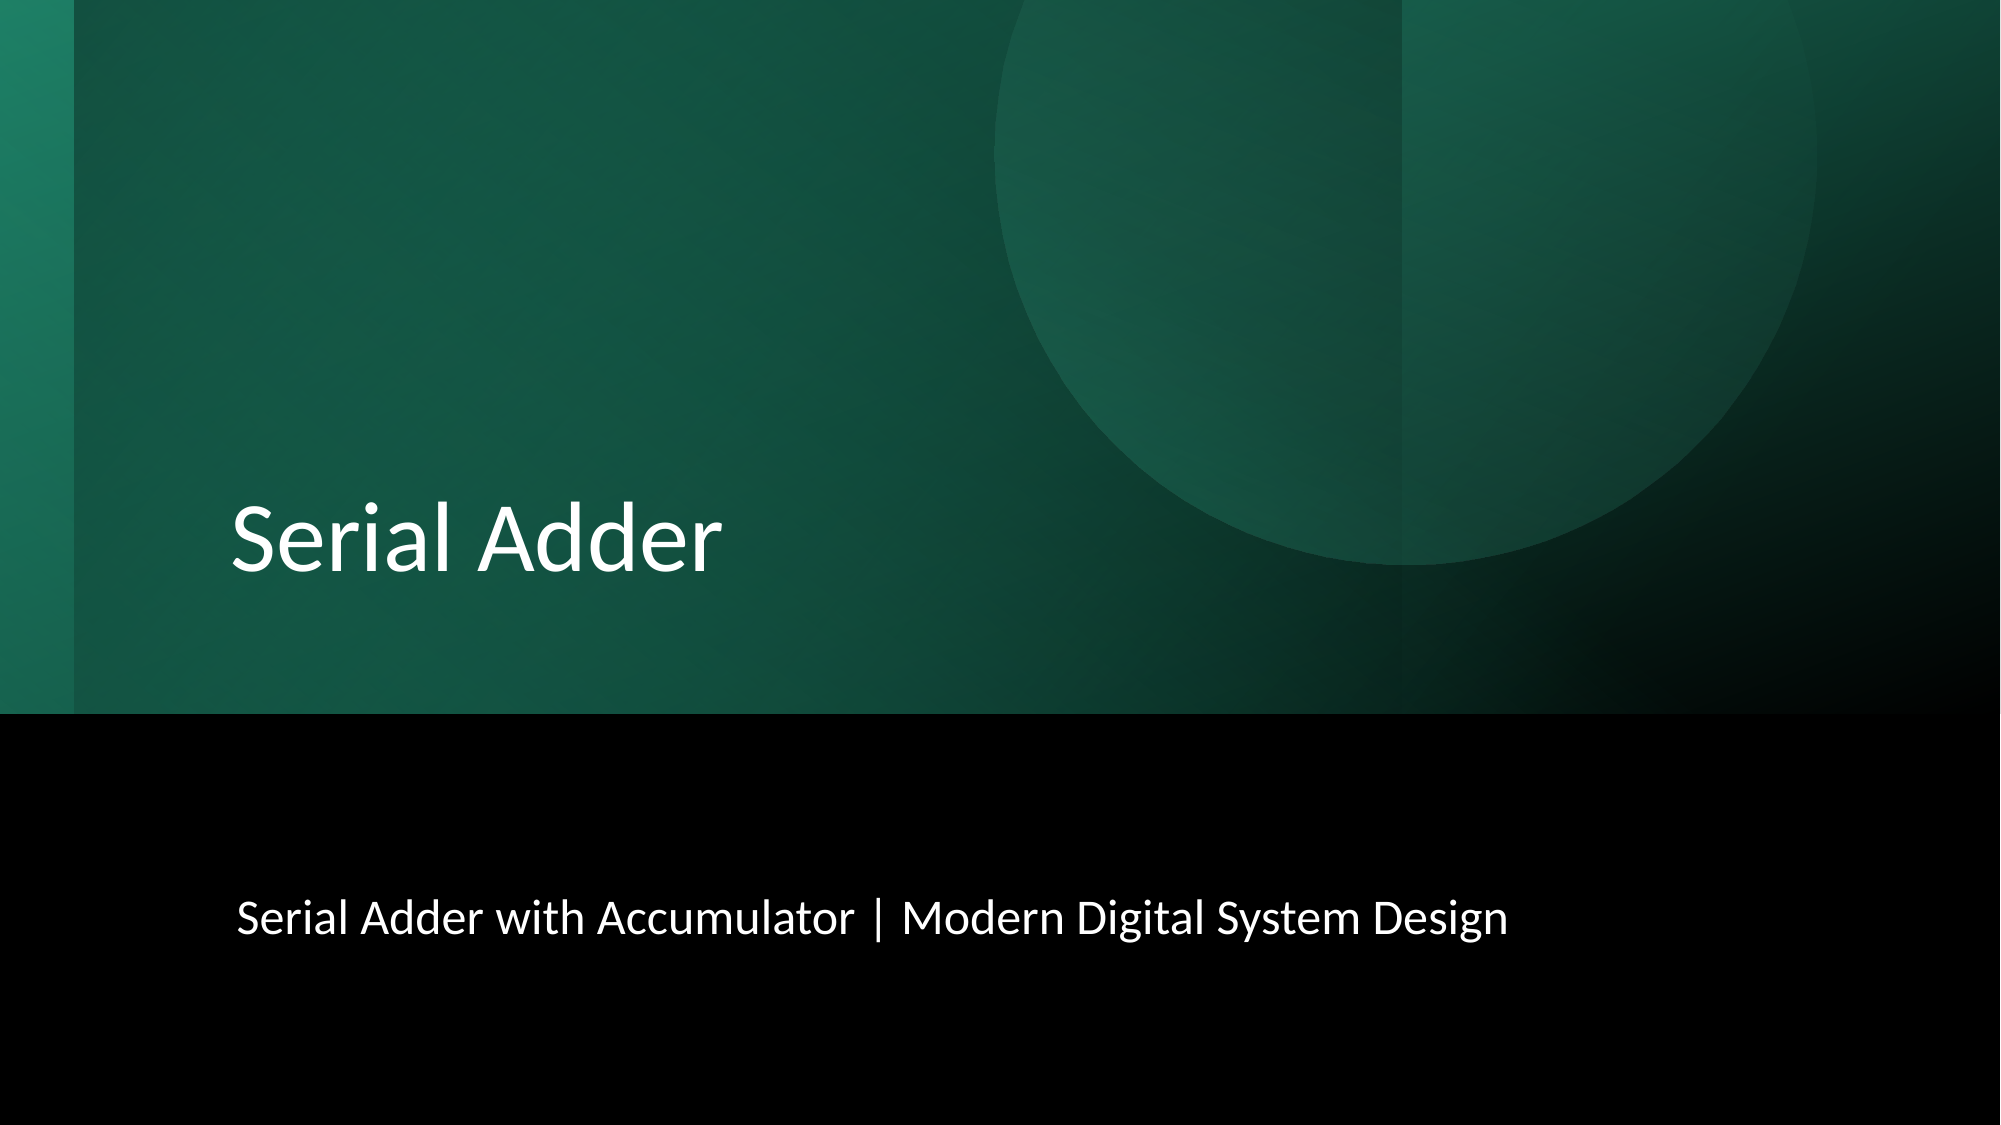

# Serial Adder
Serial Adder with Accumulator | Modern Digital System Design
ECE 2372 | Lecture 311
14